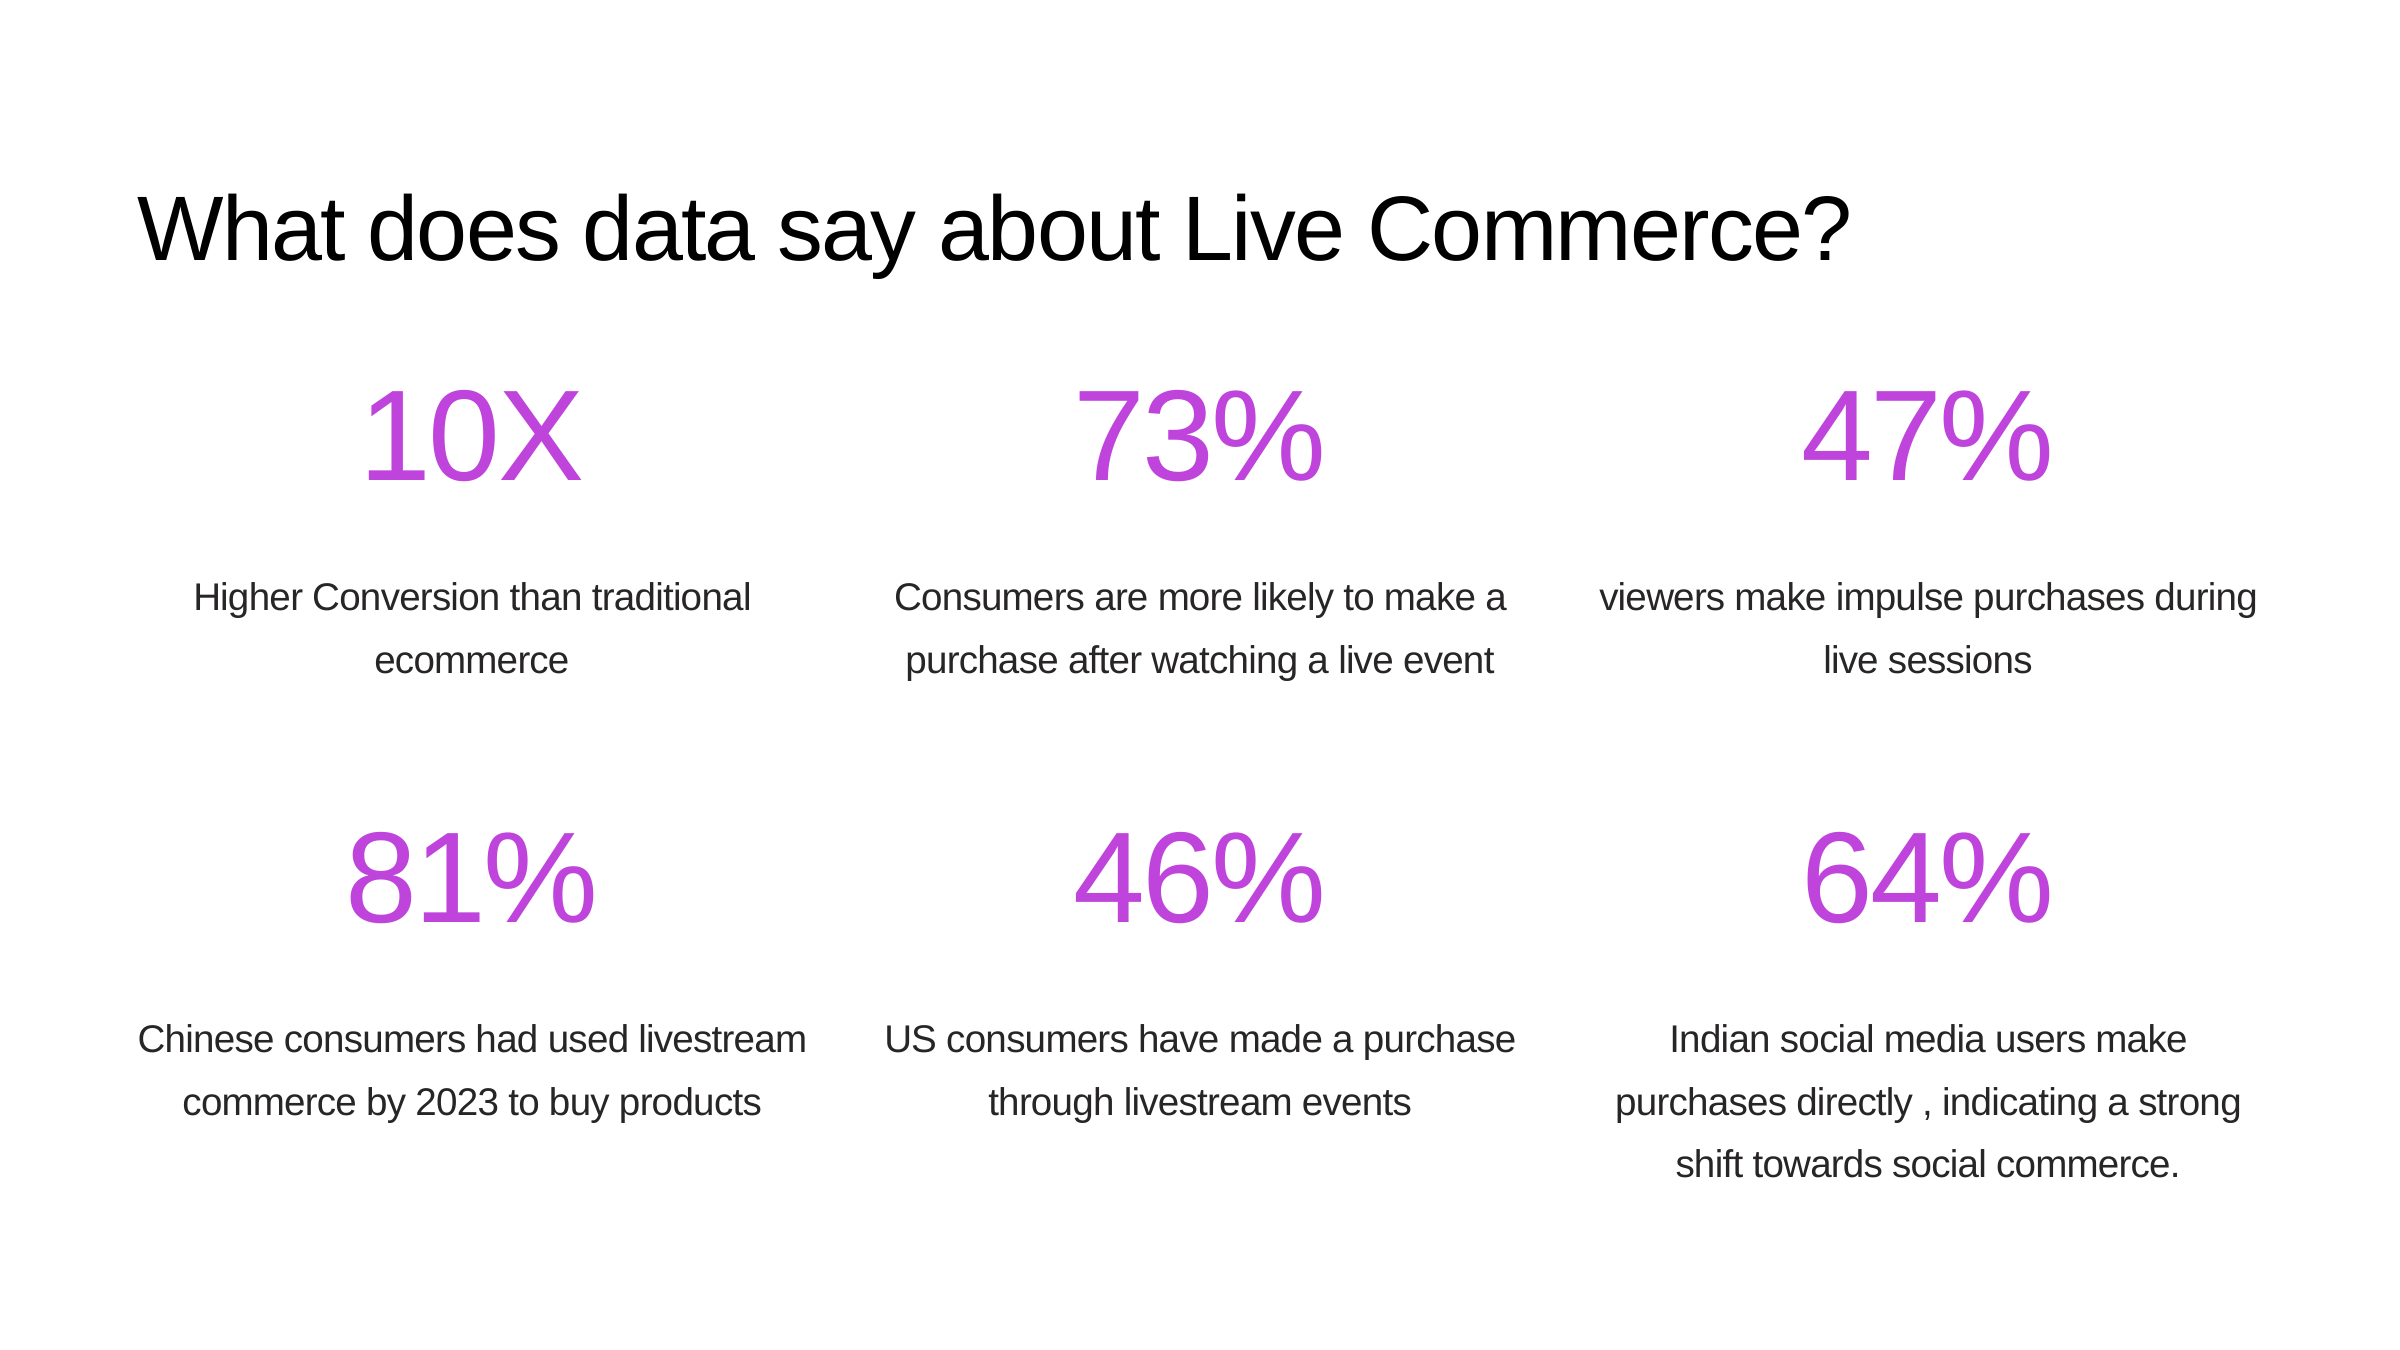

What does data say about Live Commerce?
10X
73%
47%
Higher Conversion than traditional ecommerce
Consumers are more likely to make a purchase after watching a live event
viewers make impulse purchases during live sessions
81%
46%
64%
Chinese consumers had used livestream commerce by 2023 to buy products
US consumers have made a purchase through livestream events
Indian social media users make purchases directly , indicating a strong shift towards social commerce.